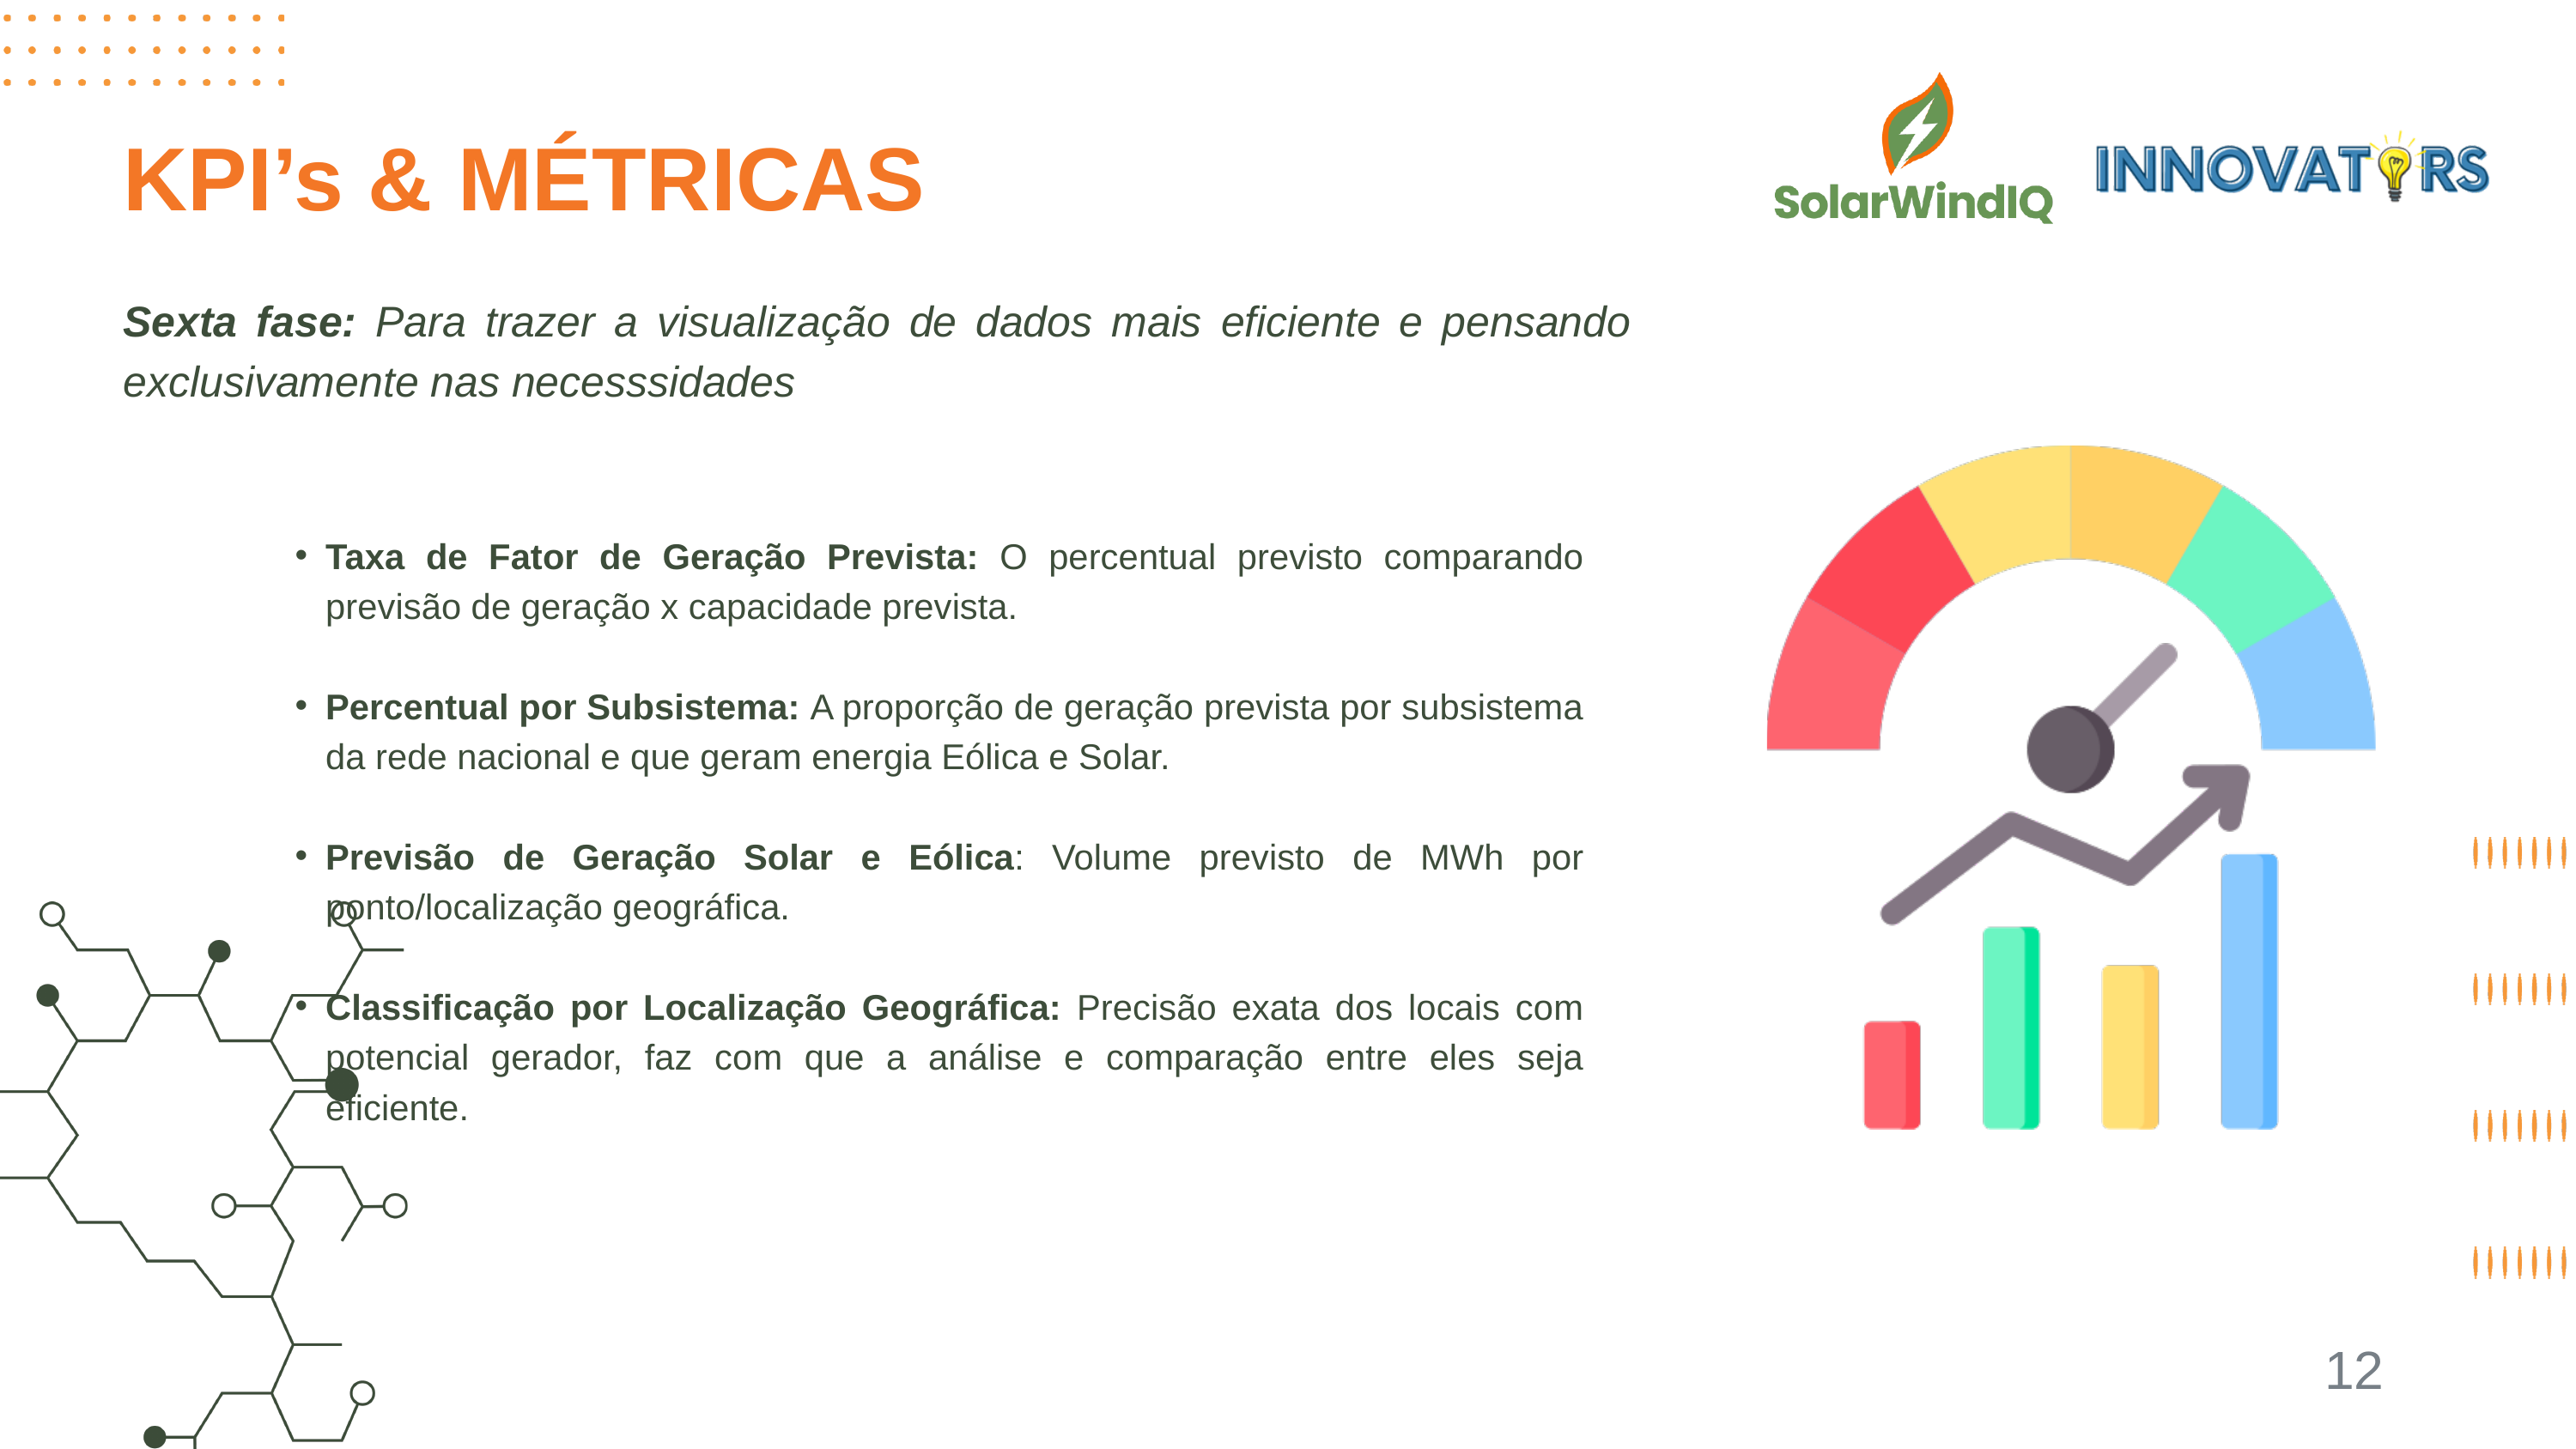

KPI’s & MÉTRICAS

Sexta fase: Para trazer a visualização de dados mais eficiente e pensando exclusivamente nas necesssidades

Taxa de Fator de Geração Prevista: O percentual previsto comparando previsão de geração x capacidade prevista.

Percentual por Subsistema: A proporção de geração prevista por subsistema da rede nacional e que geram energia Eólica e Solar.

Previsão de Geração Solar e Eólica: Volume previsto de MWh por ponto/localização geográfica.

Classificação por Localização Geográfica: Precisão exata dos locais com potencial gerador, faz com que a análise e comparação entre eles seja eficiente.

12